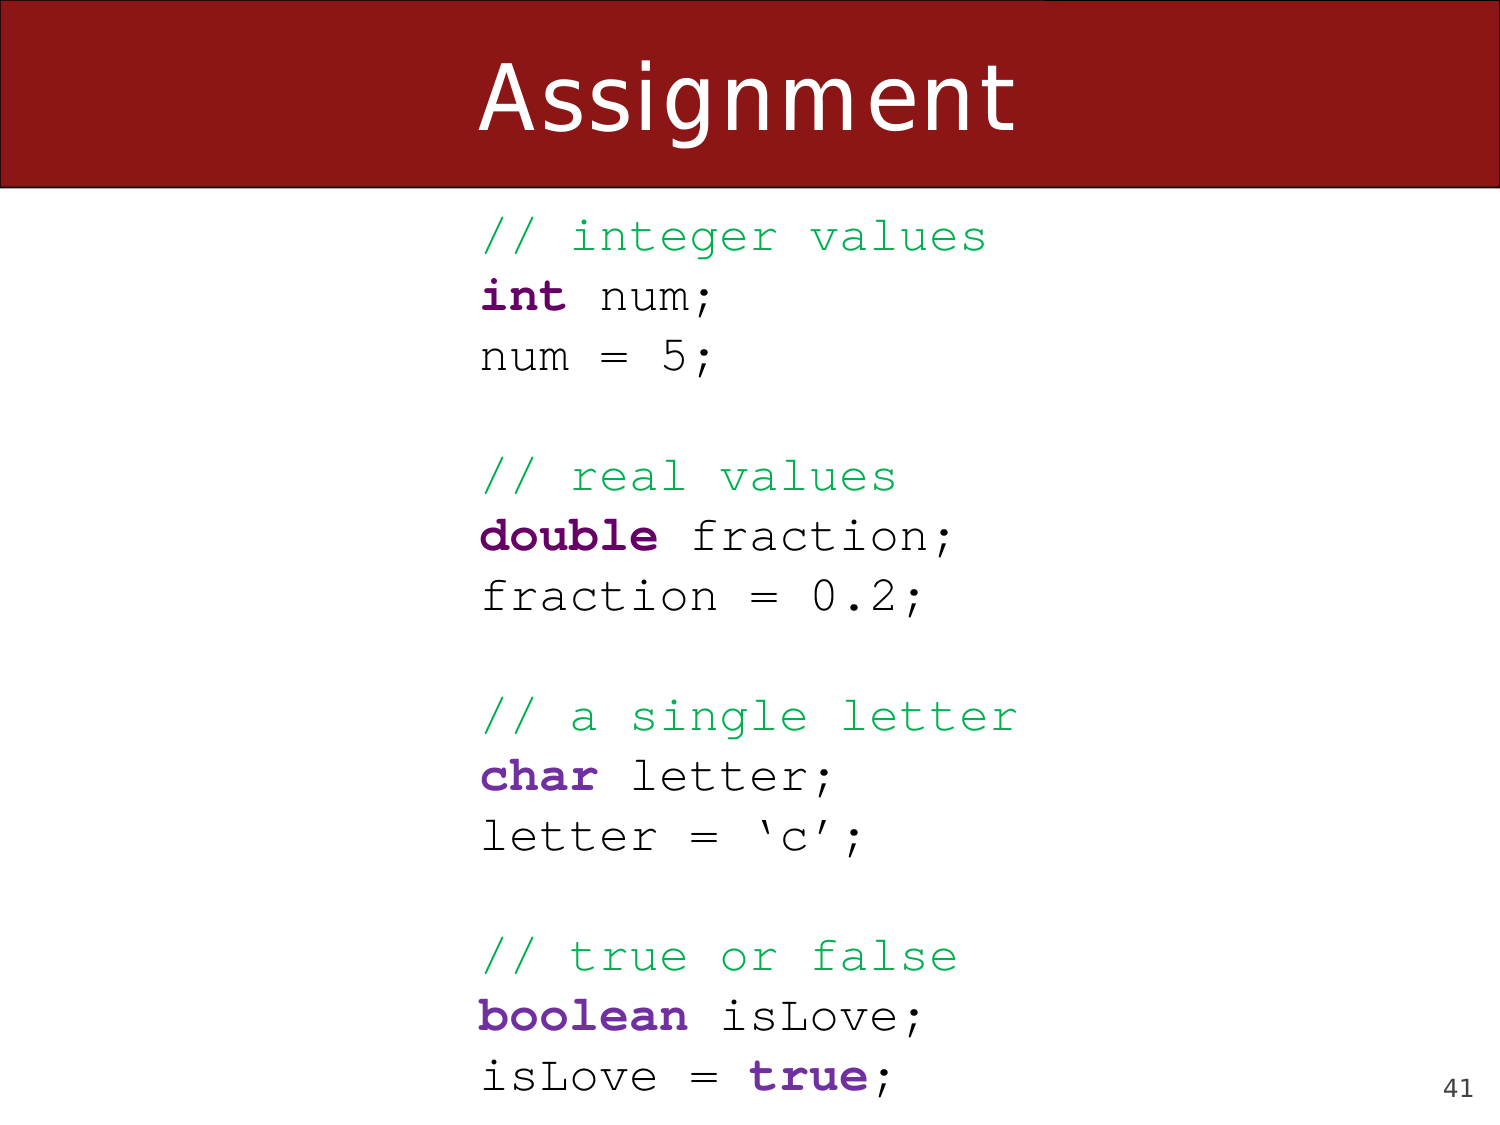

# Assignment
// integer values
int num;
num = 5;

// real values
double fraction;
fraction = 0.2;

// a single letter
char letter;
letter = ‘c’;

// true or false
boolean isLove;
isLove = true;